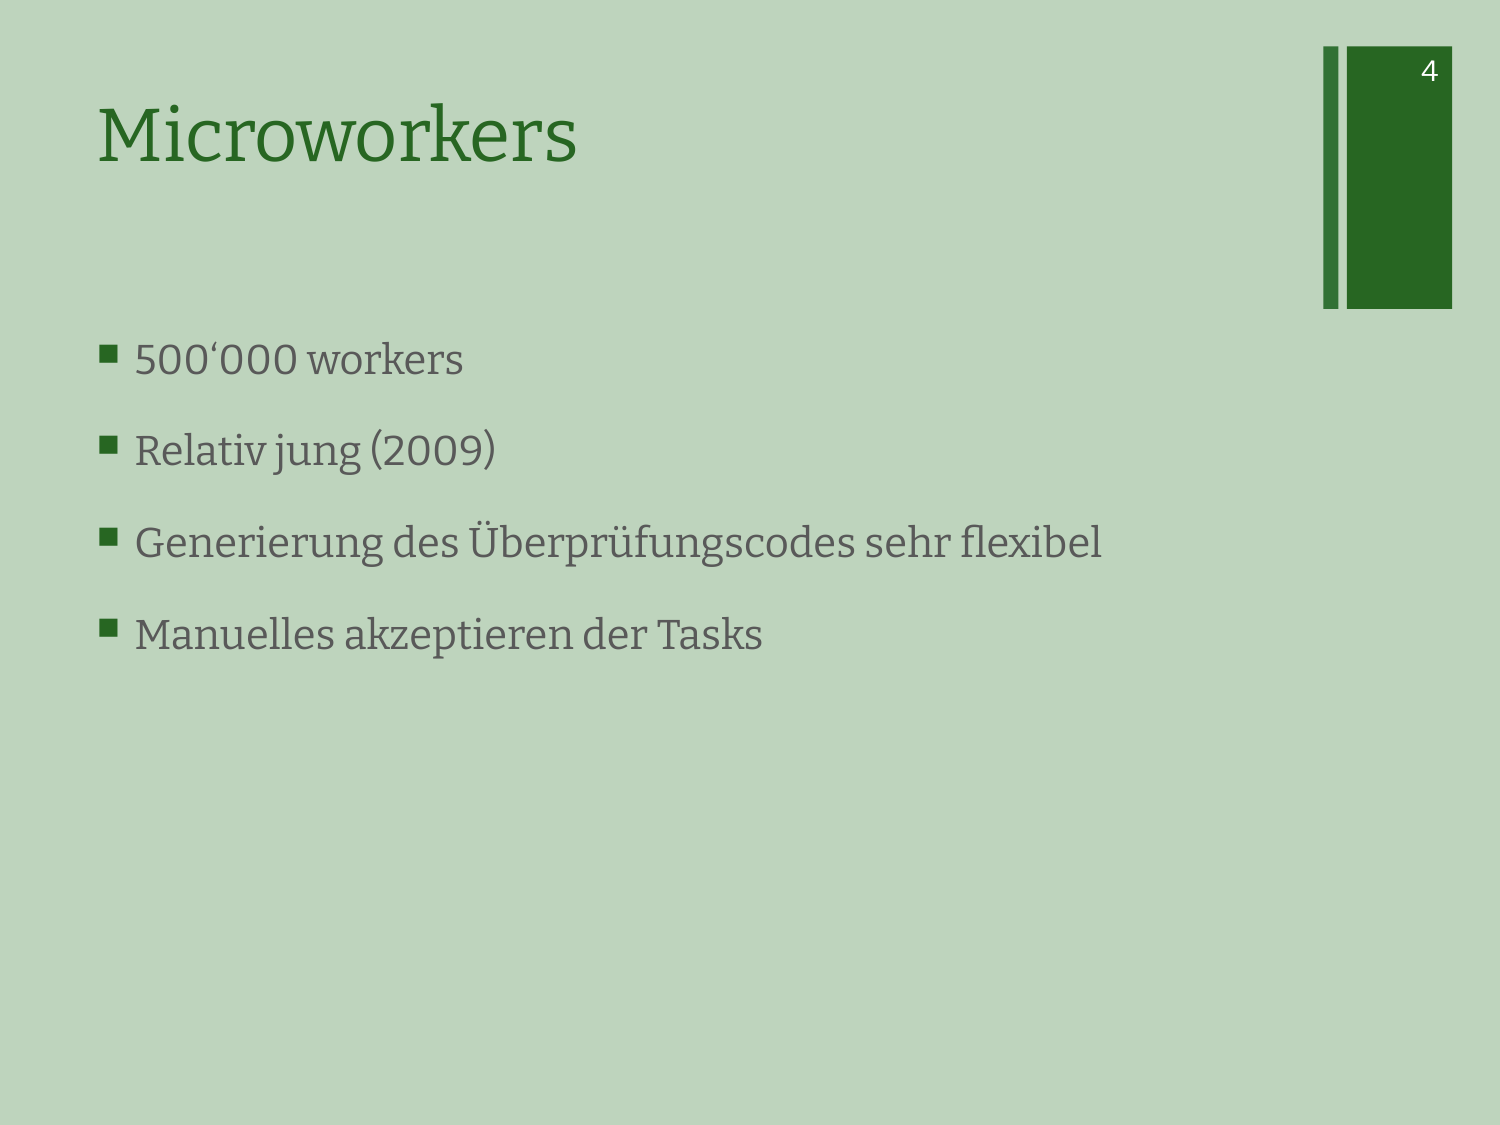

4
# Microworkers
500‘000 workers
Relativ jung (2009)
Generierung des Überprüfungscodes sehr flexibel
Manuelles akzeptieren der Tasks